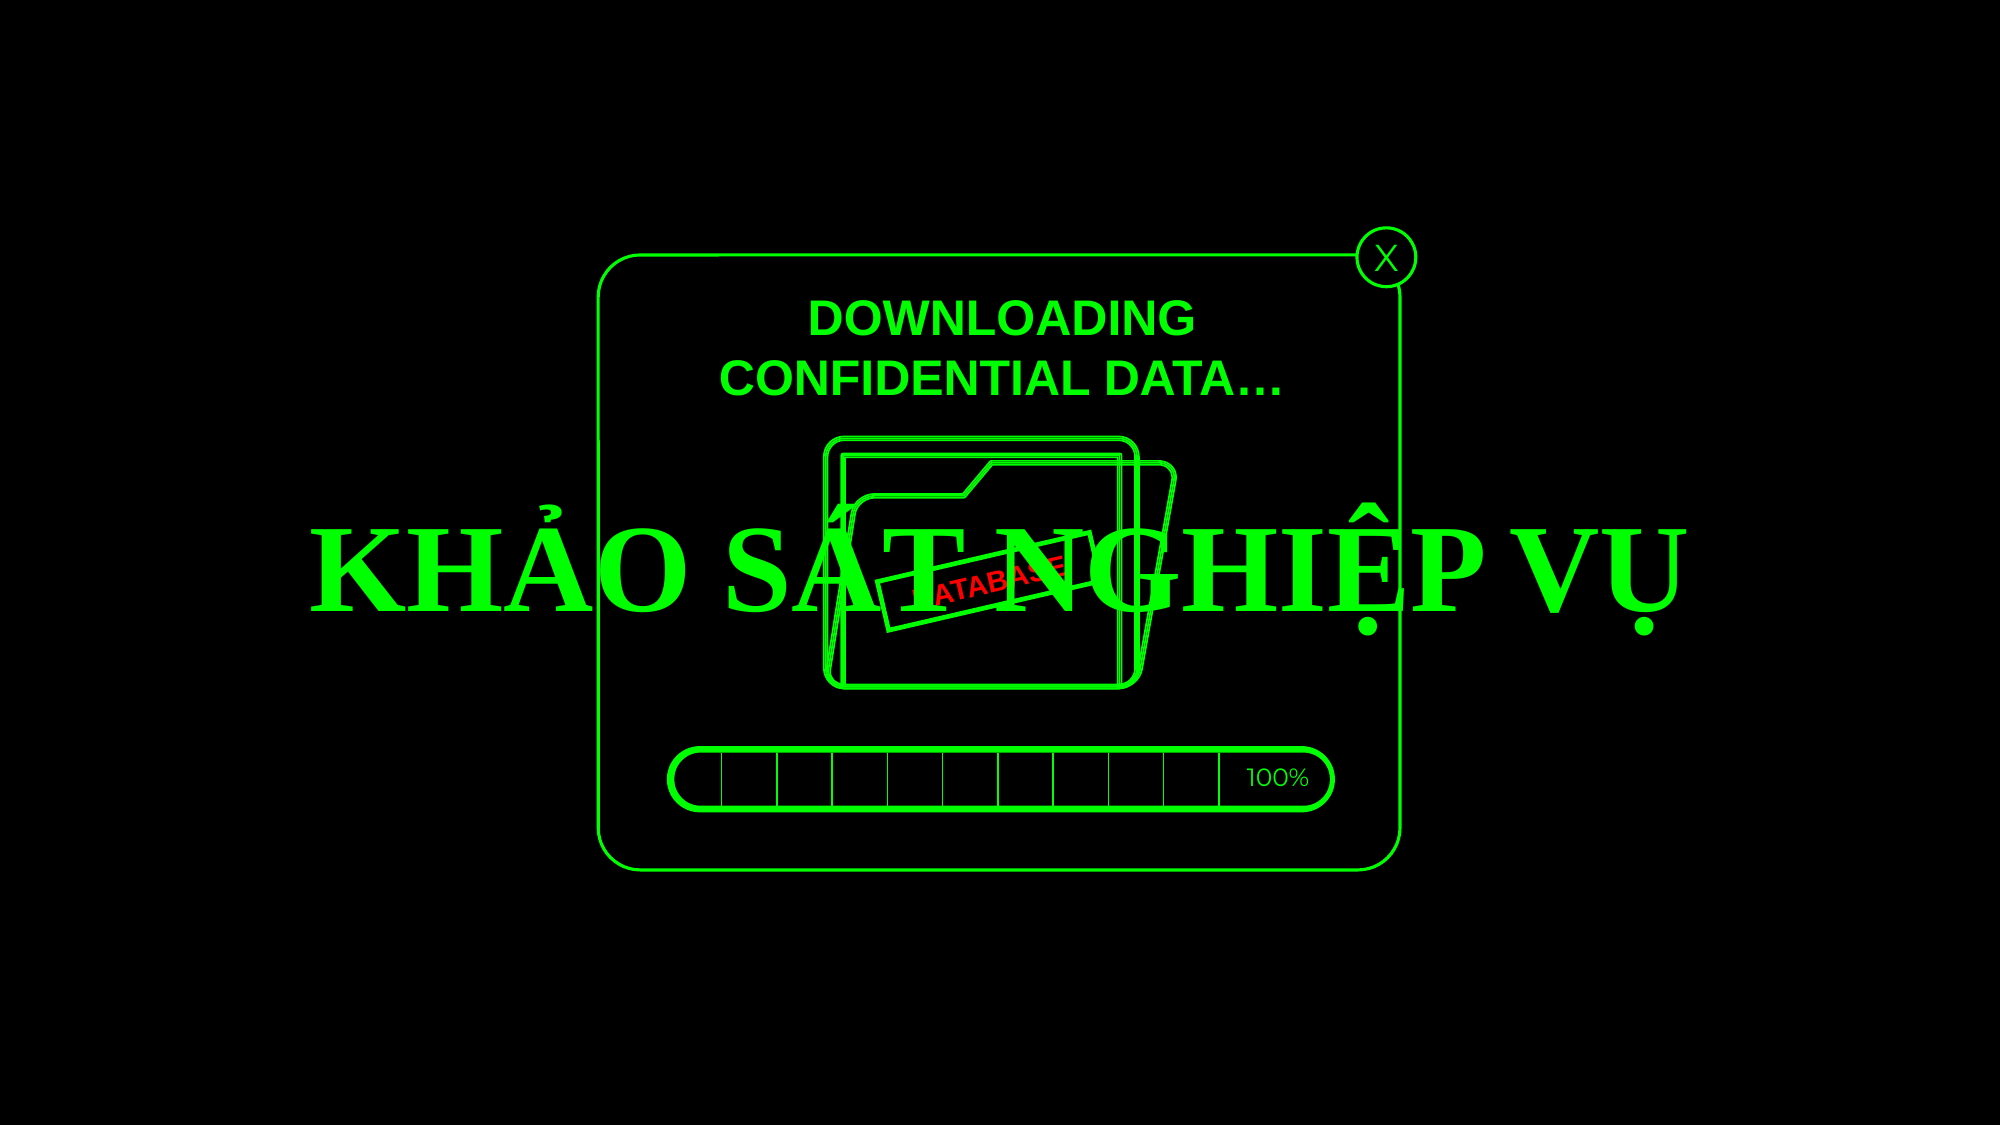

X

DOWNLOADING
CONFIDENTIAL DATA…

DATABASE

KHẢO SÁT NGHIỆP VỤ

100%